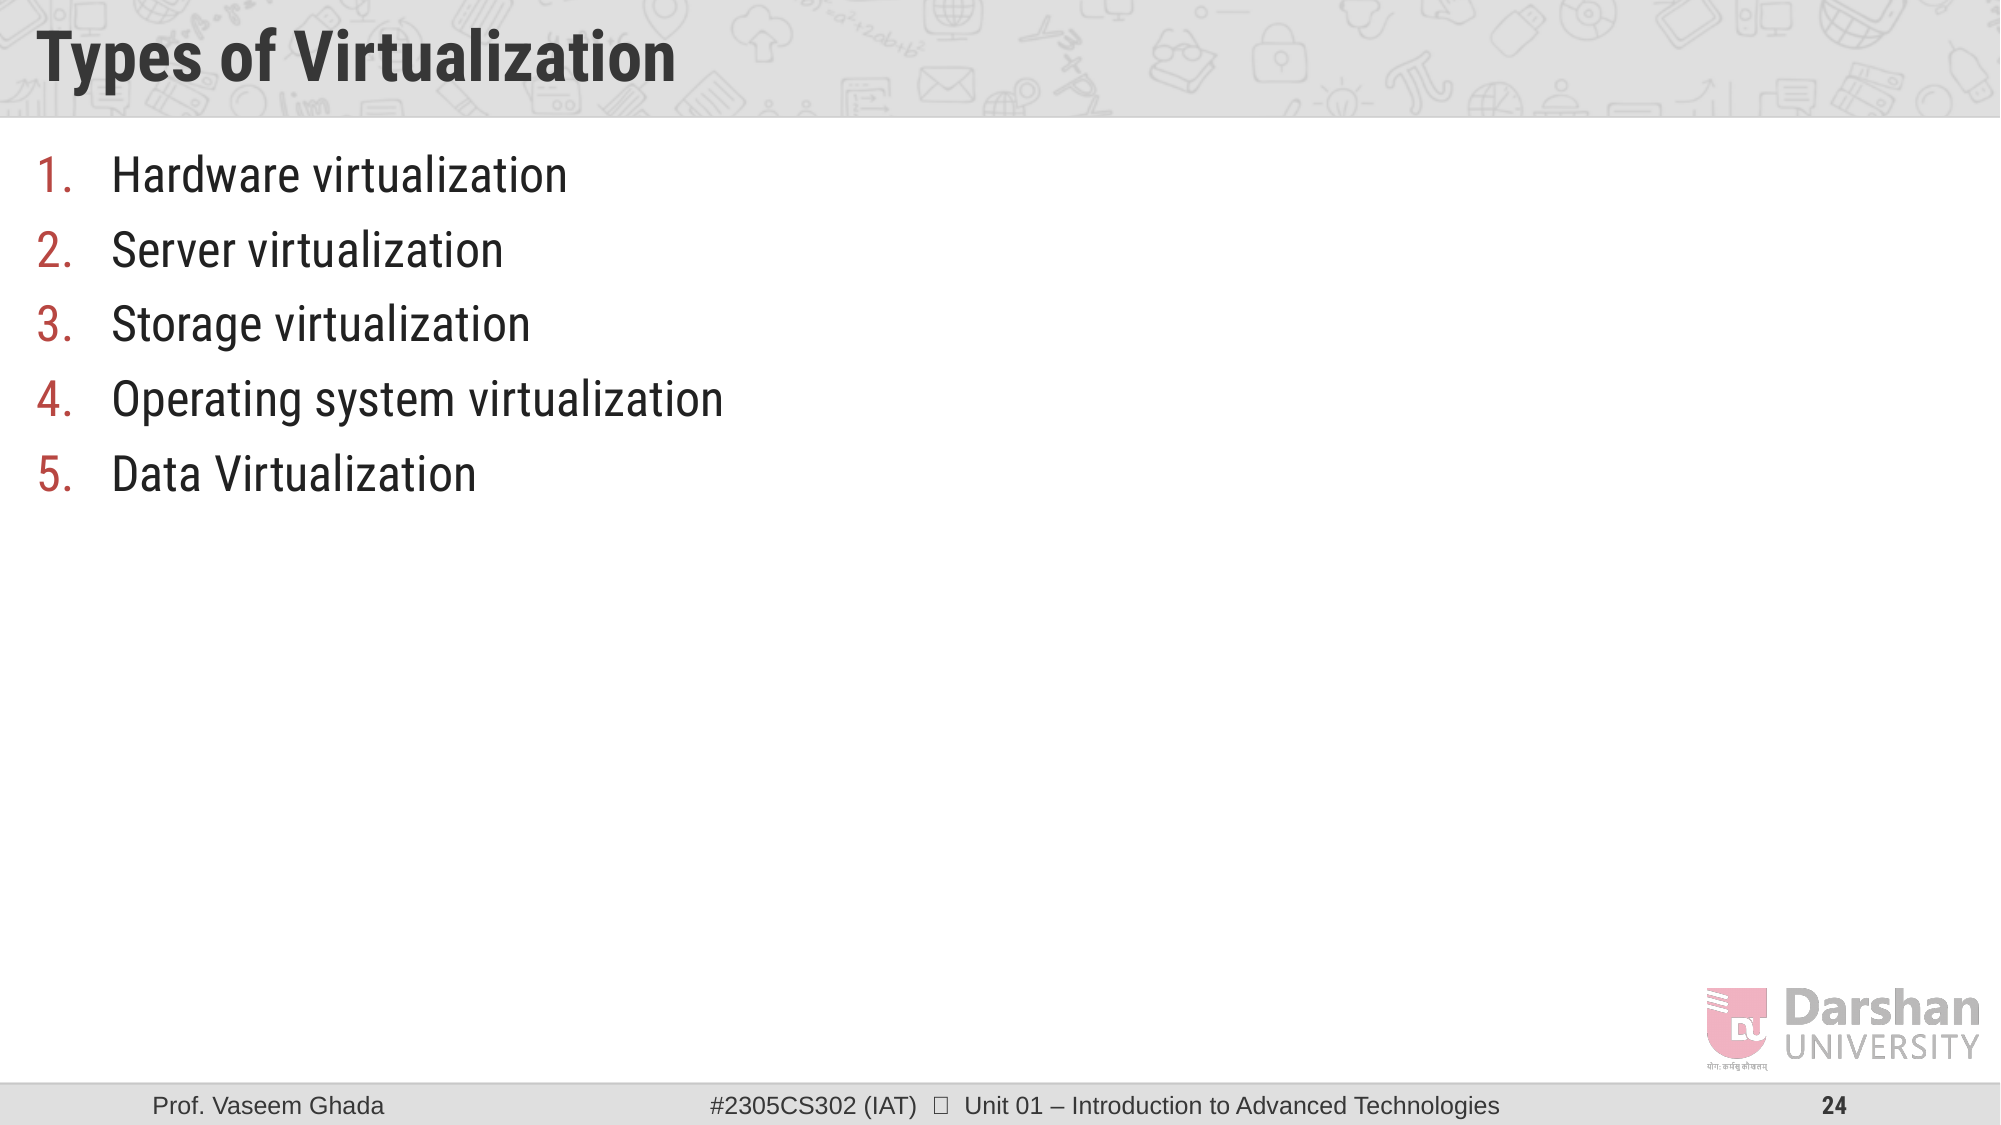

# Types of Virtualization
Hardware virtualization
Server virtualization
Storage virtualization
Operating system virtualization
Data Virtualization